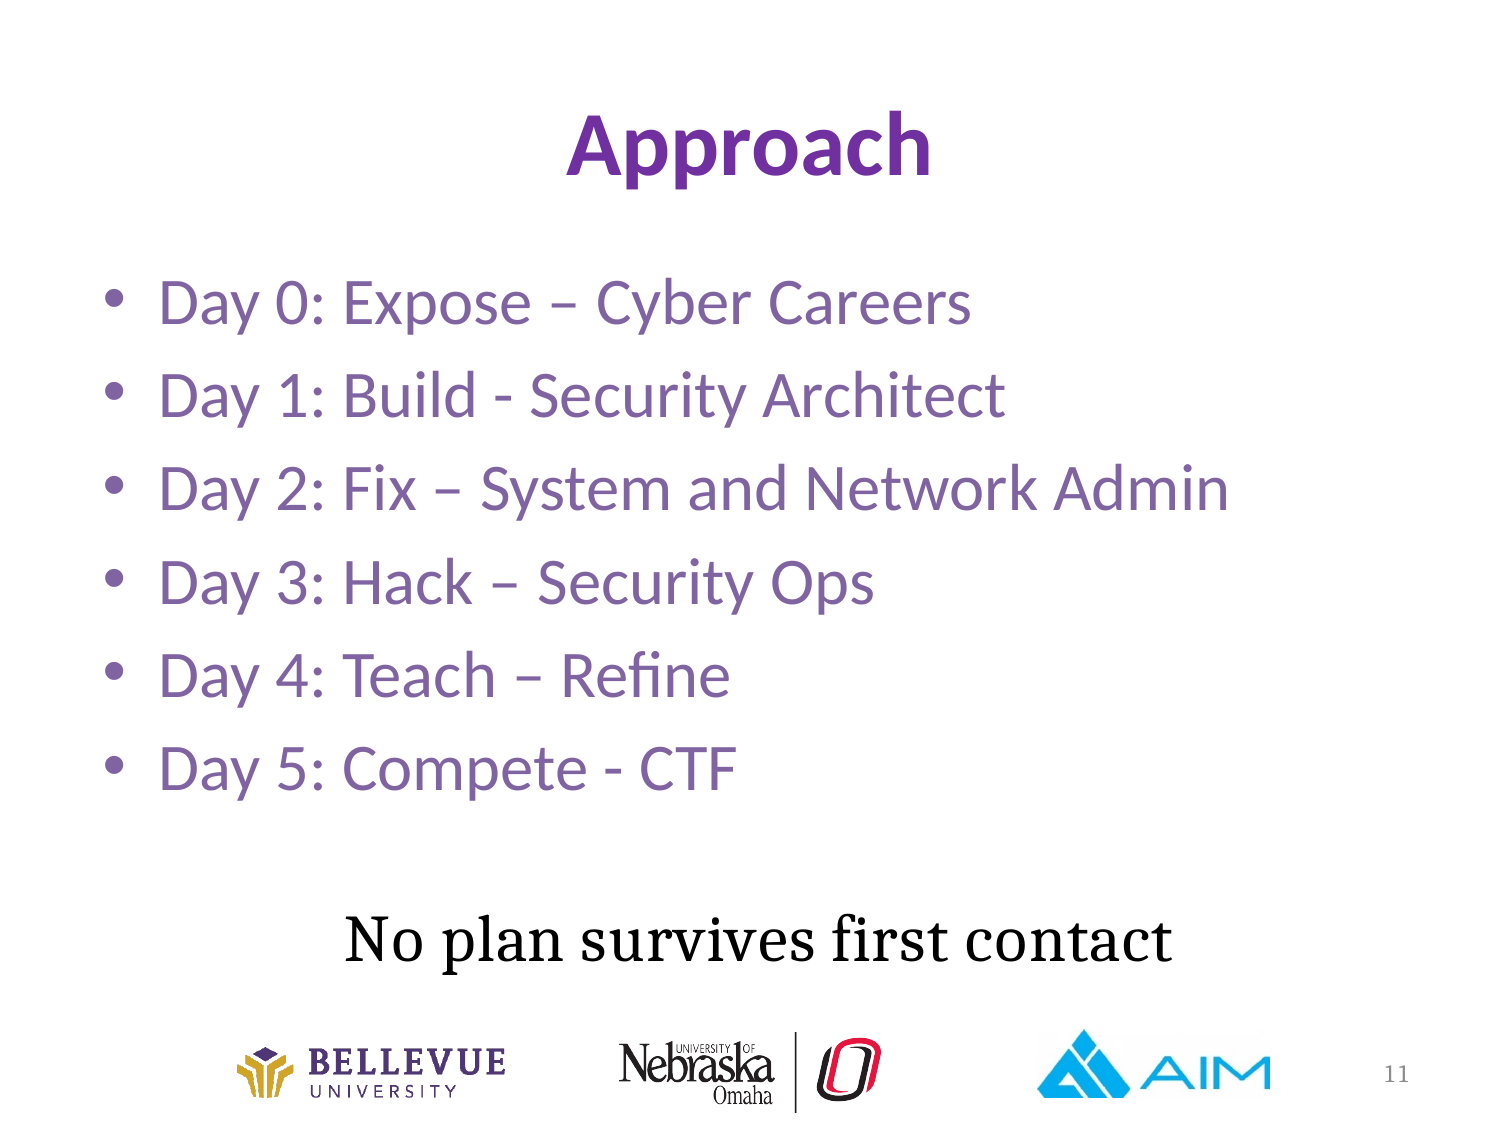

# Approach
Day 0: Expose – Cyber Careers
Day 1: Build - Security Architect
Day 2: Fix – System and Network Admin
Day 3: Hack – Security Ops
Day 4: Teach – Refine
Day 5: Compete - CTF
No plan survives first contact
11